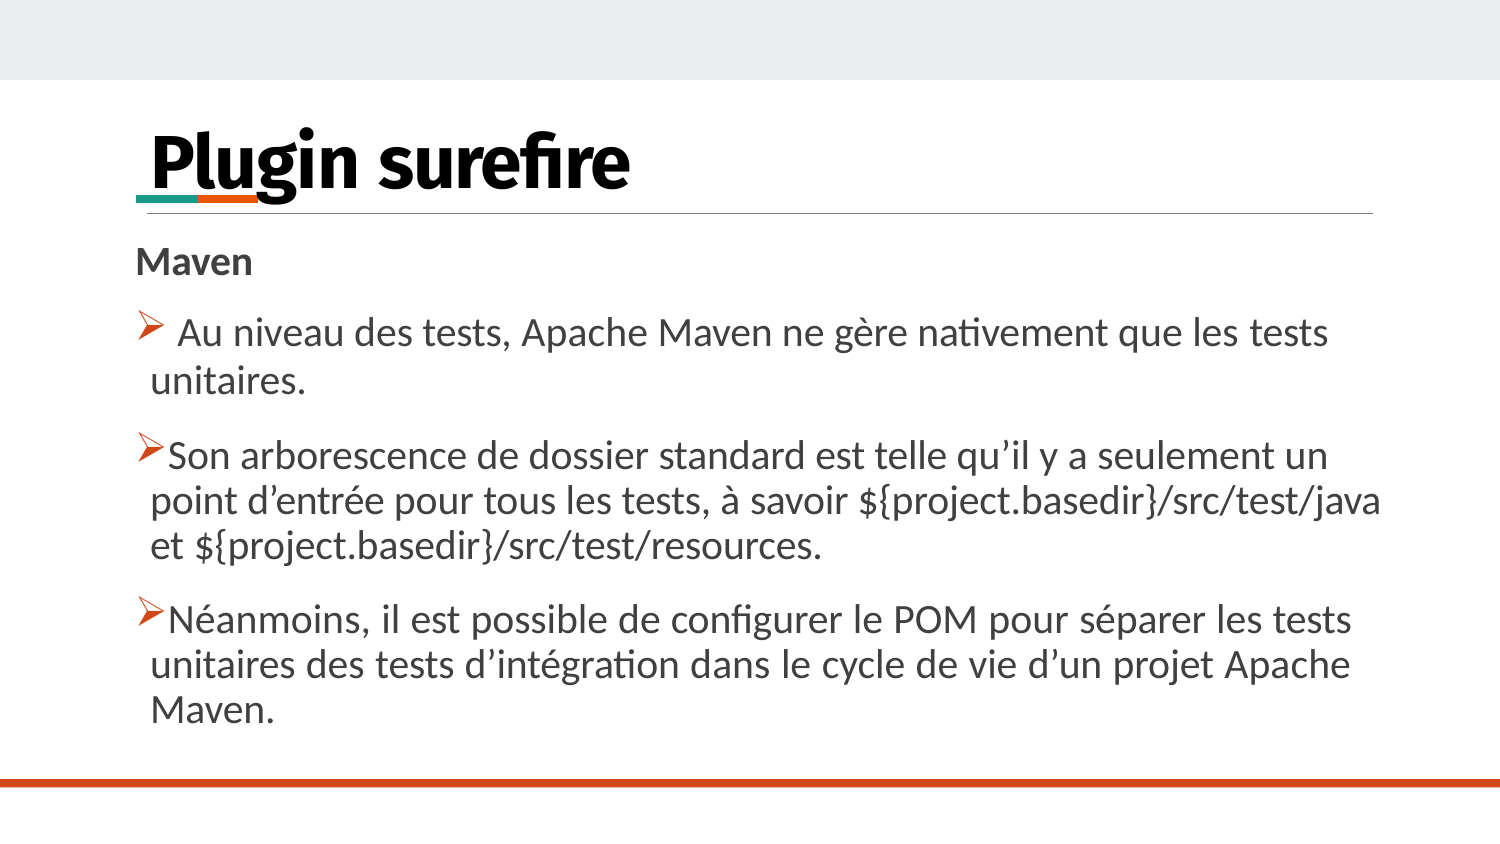

# Plugin surefire
Maven
Au niveau des tests, Apache Maven ne gère nativement que les tests
unitaires.
Son arborescence de dossier standard est telle qu’il y a seulement un  point d’entrée pour tous les tests, à savoir ${project.basedir}/src/test/java  et ${project.basedir}/src/test/resources.
Néanmoins, il est possible de configurer le POM pour séparer les tests  unitaires des tests d’intégration dans le cycle de vie d’un projet Apache  Maven.